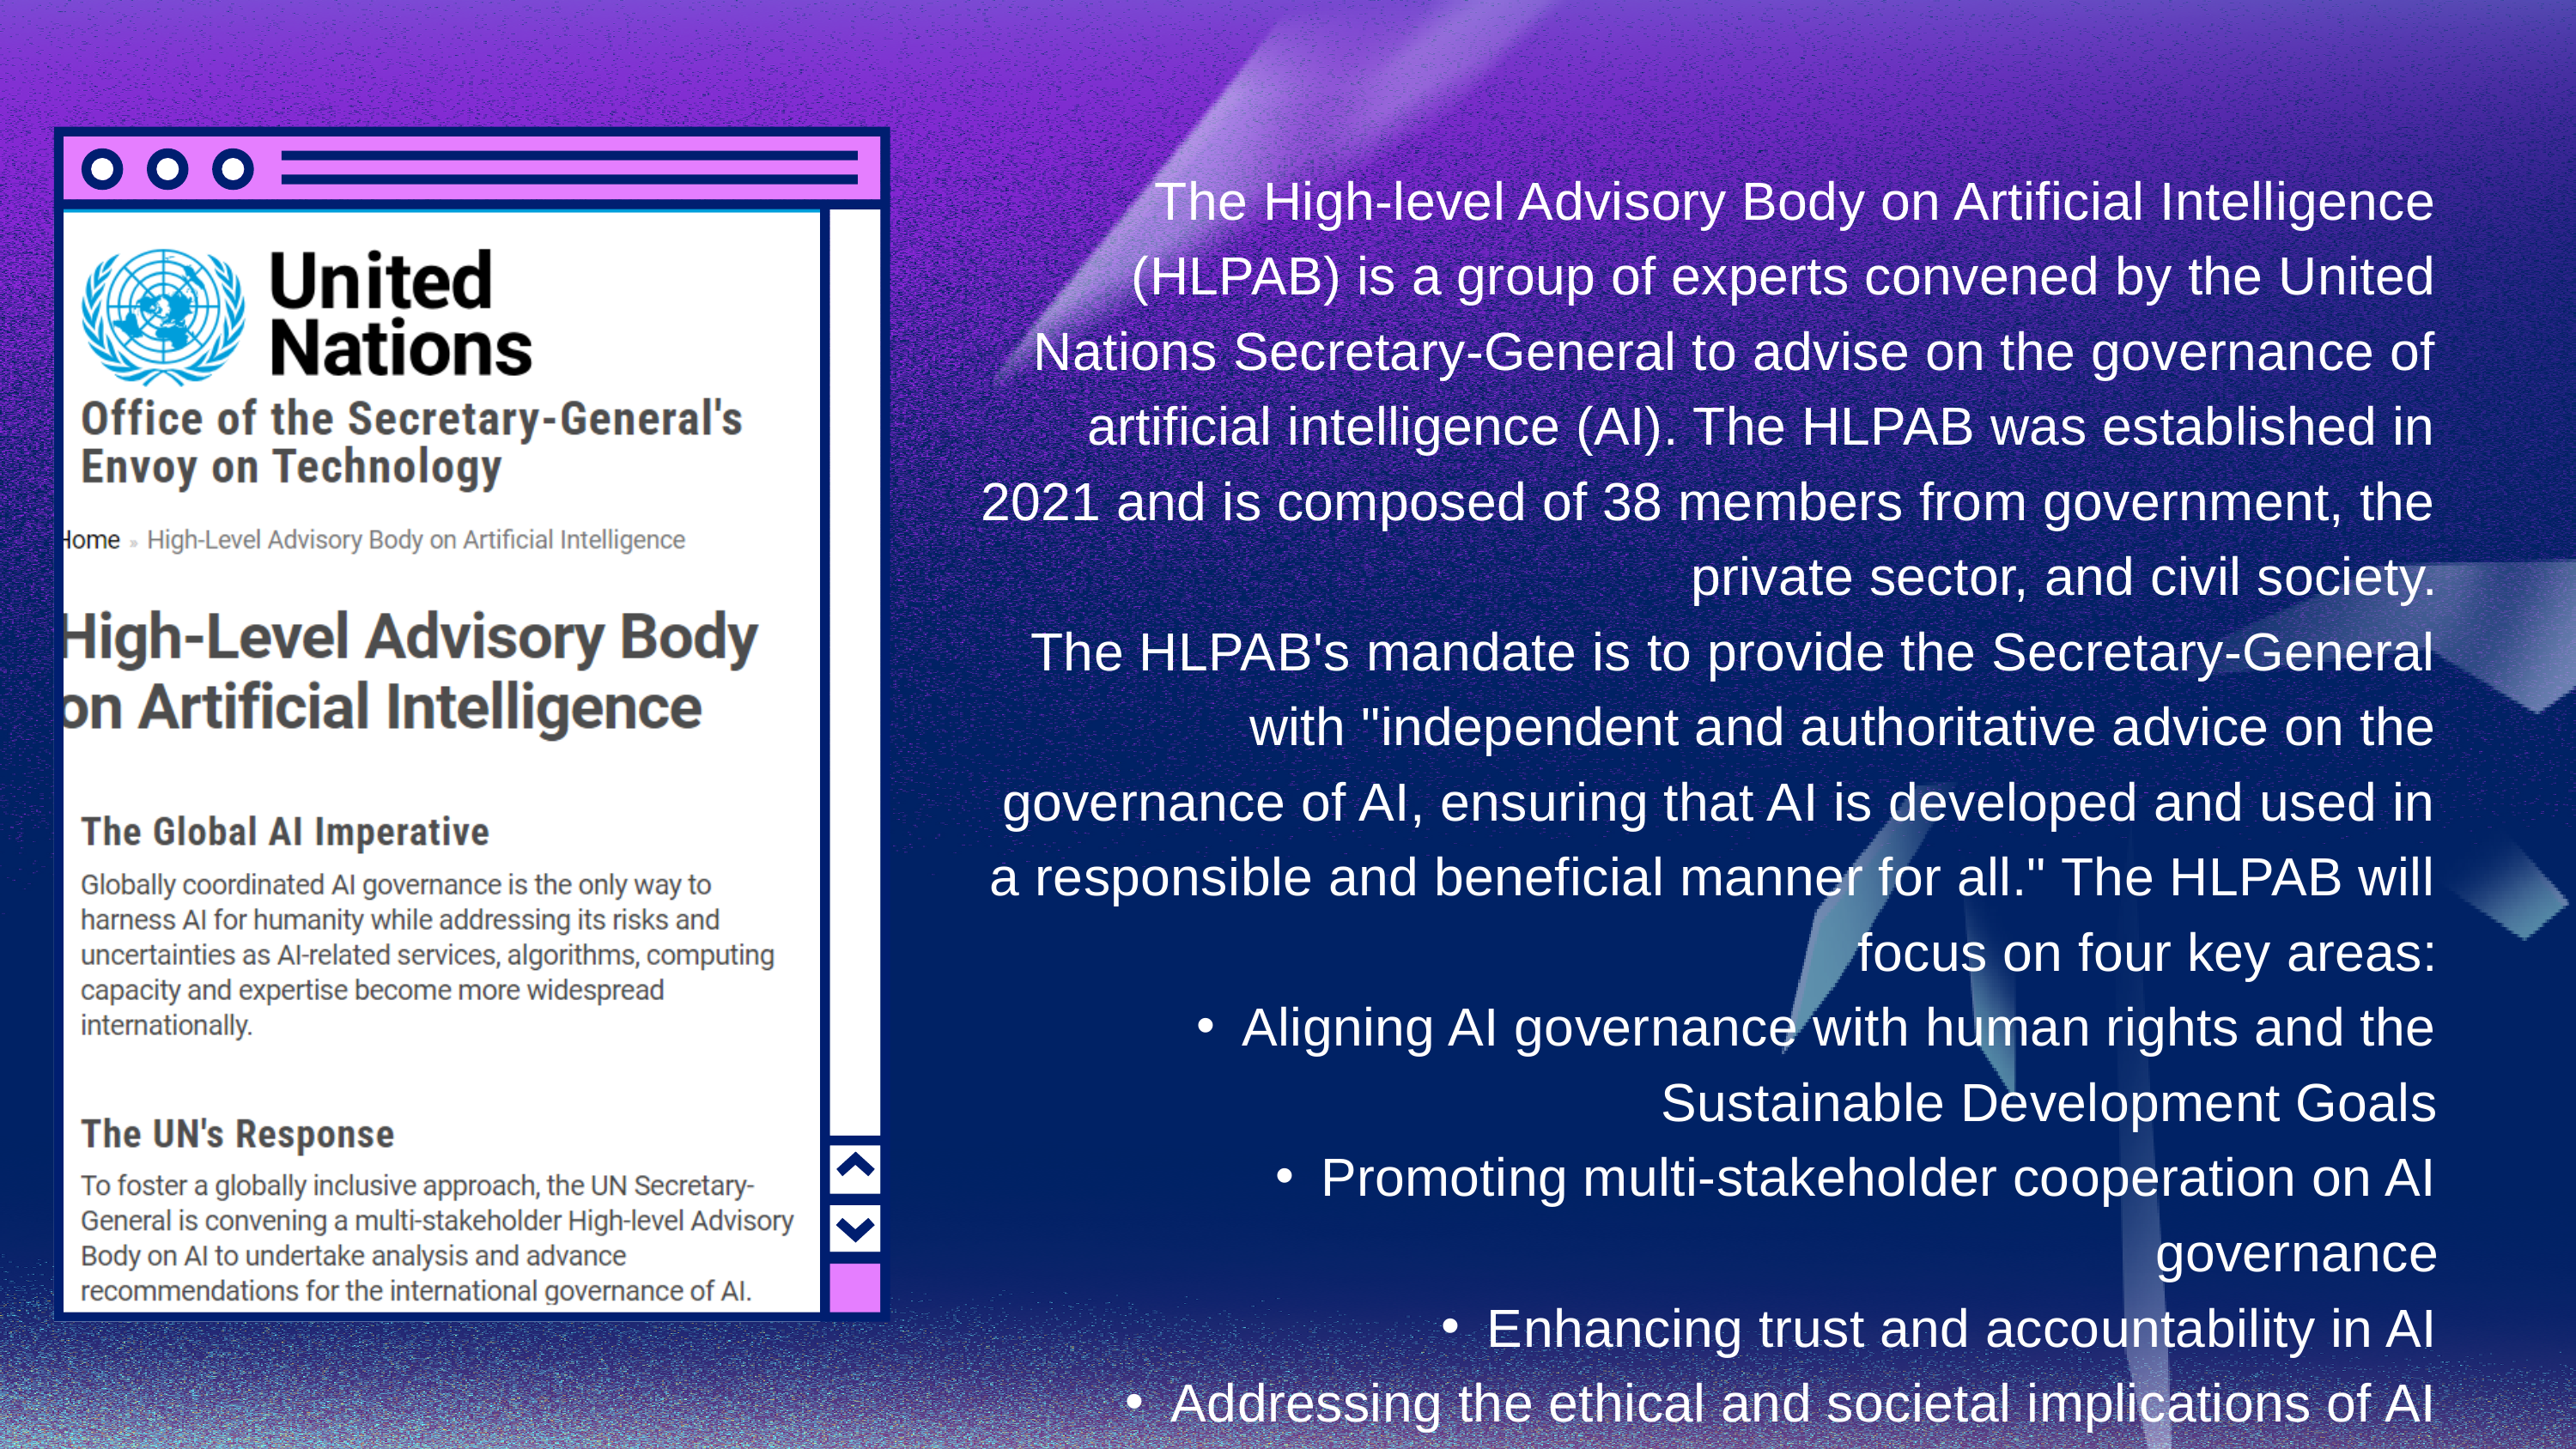

The High-level Advisory Body on Artificial Intelligence (HLPAB) is a group of experts convened by the United Nations Secretary-General to advise on the governance of artificial intelligence (AI). The HLPAB was established in 2021 and is composed of 38 members from government, the private sector, and civil society.
The HLPAB's mandate is to provide the Secretary-General with "independent and authoritative advice on the governance of AI, ensuring that AI is developed and used in a responsible and beneficial manner for all." The HLPAB will focus on four key areas:
Aligning AI governance with human rights and the Sustainable Development Goals
Promoting multi-stakeholder cooperation on AI governance
Enhancing trust and accountability in AI
Addressing the ethical and societal implications of AI